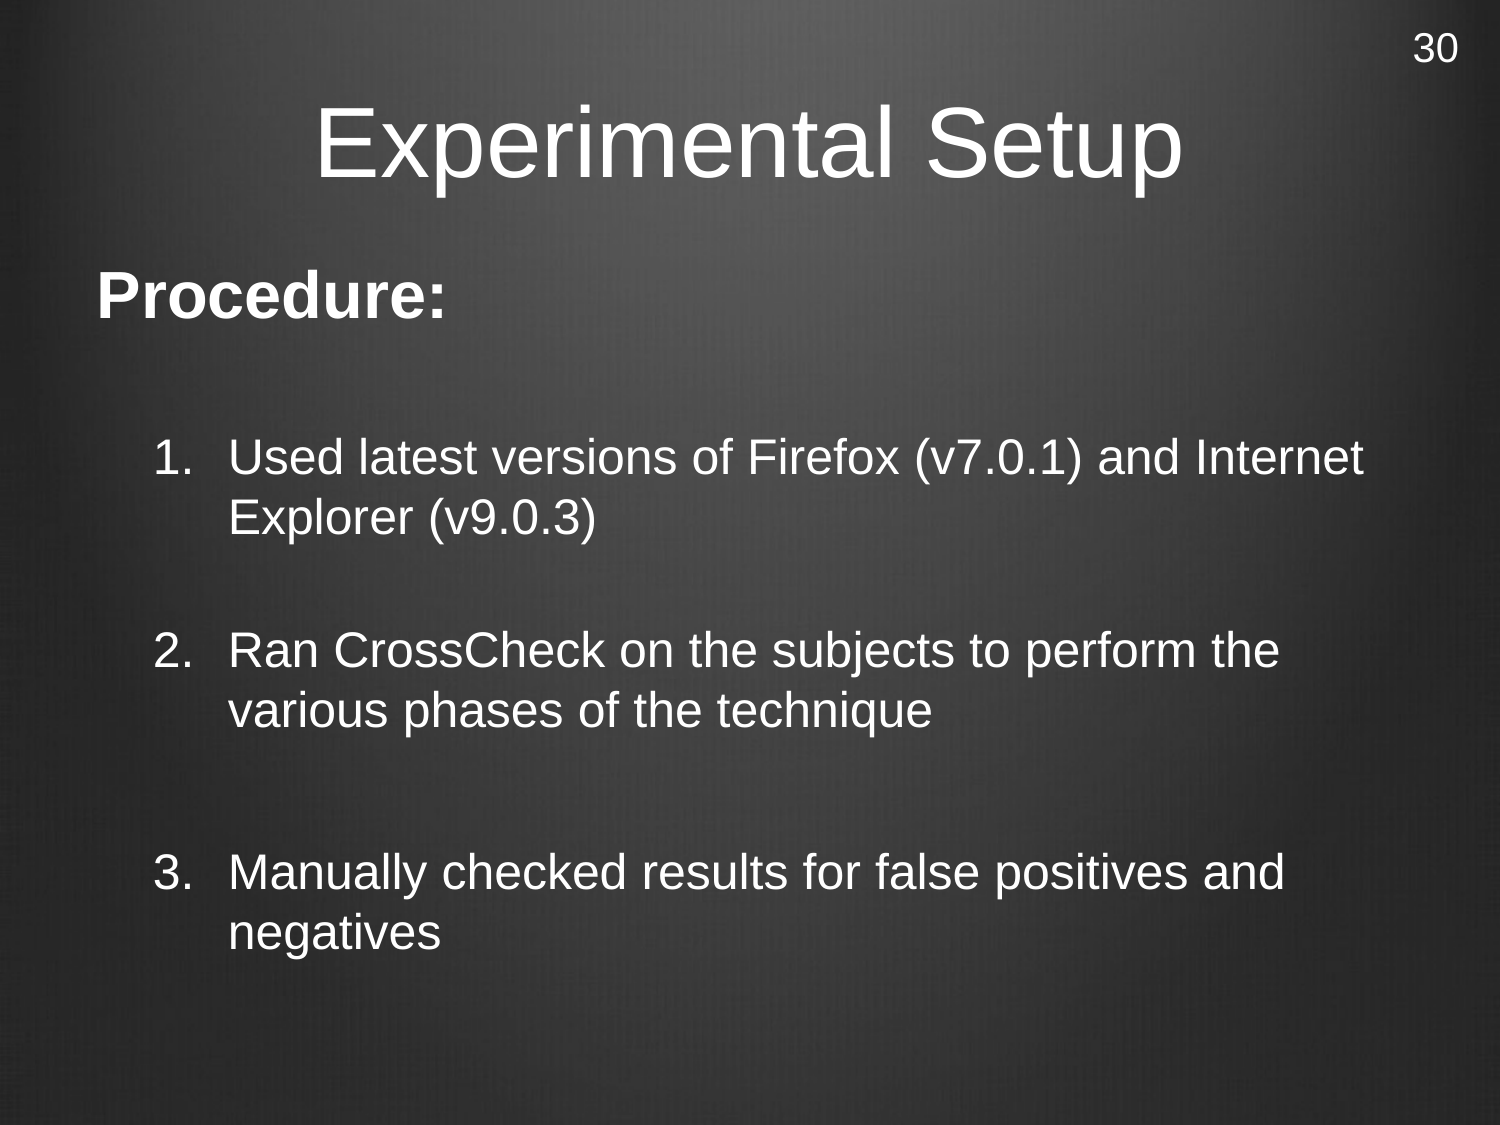

30
# Experimental Setup
Procedure:
Used latest versions of Firefox (v7.0.1) and Internet Explorer (v9.0.3)
Ran CrossCheck on the subjects to perform the various phases of the technique

Manually checked results for false positives and negatives